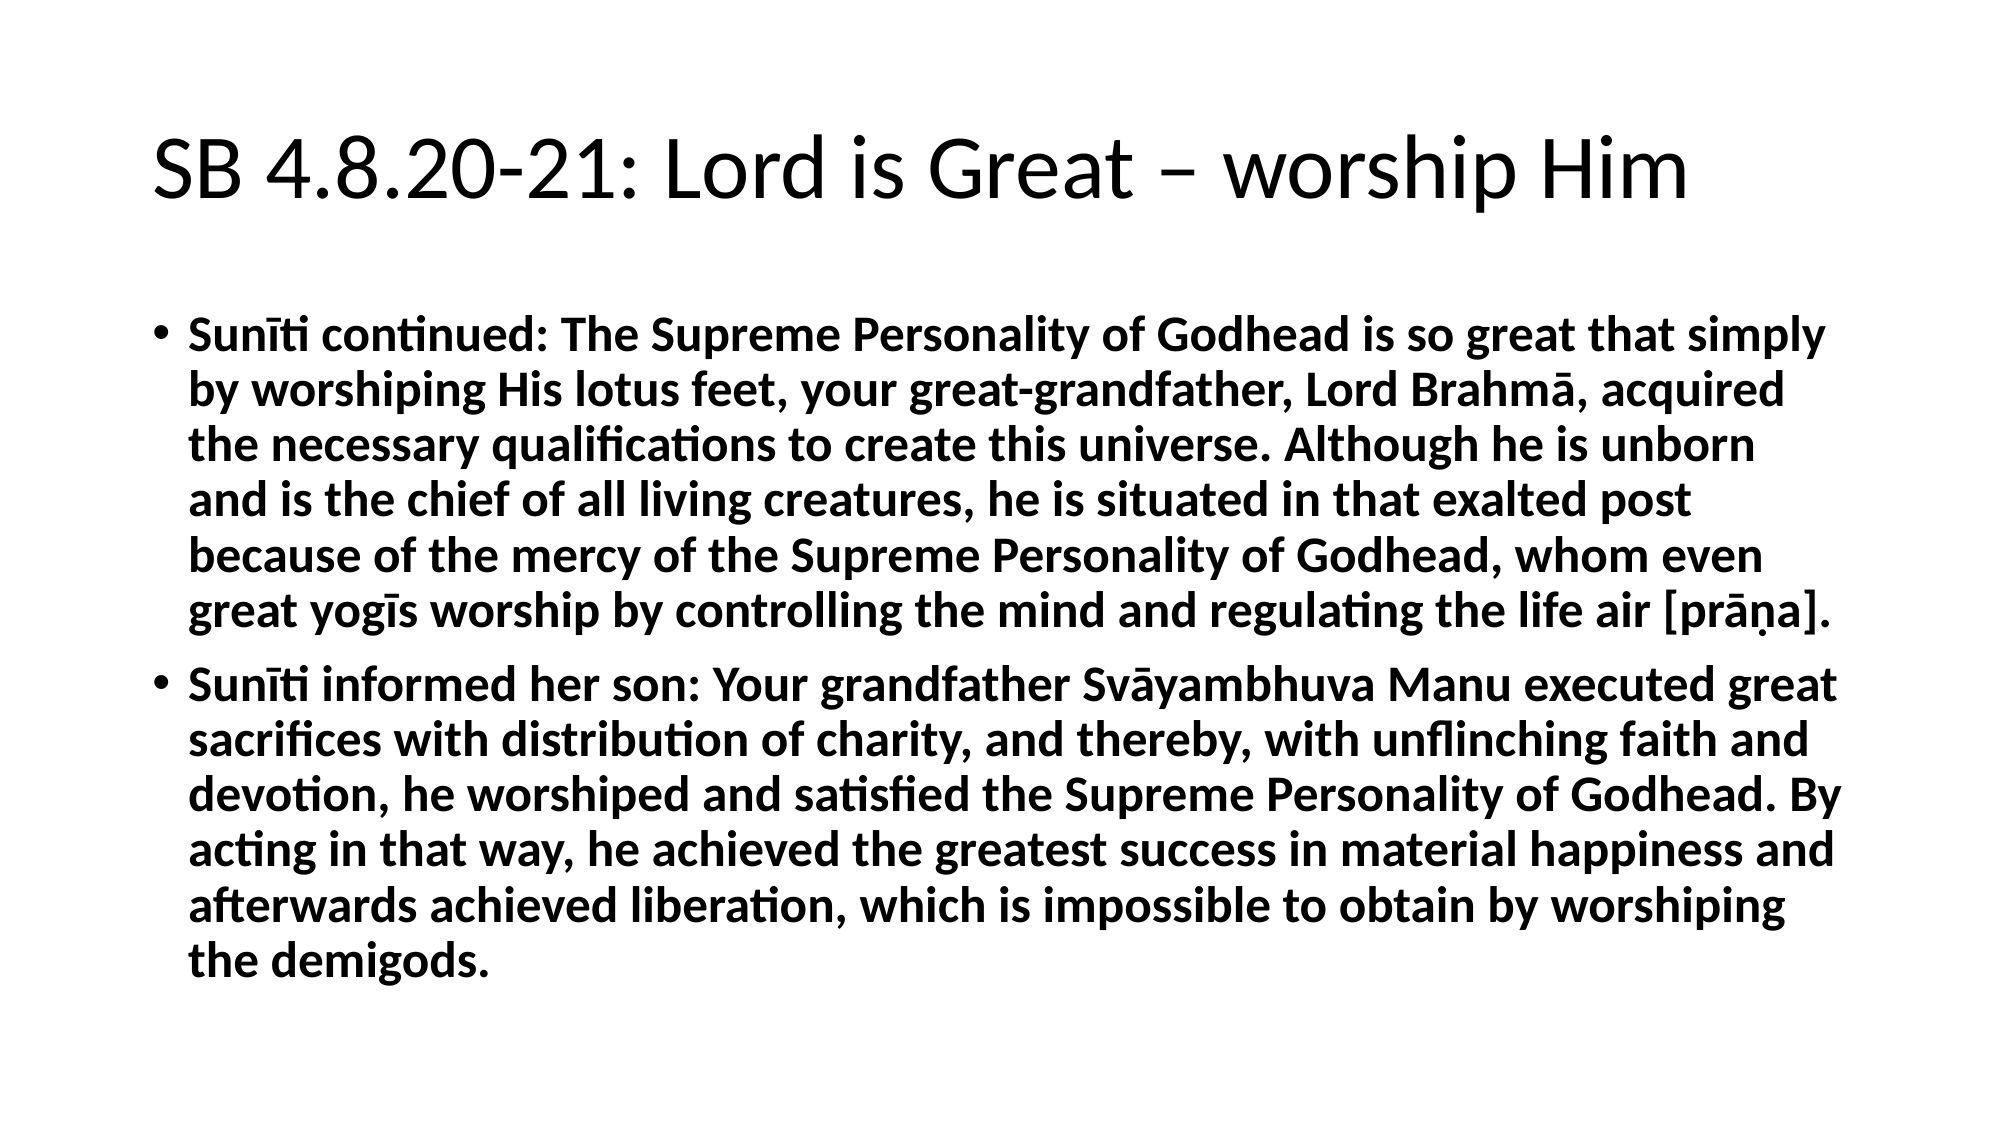

# SB 4.8.20-21: Lord is Great – worship Him
Sunīti continued: The Supreme Personality of Godhead is so great that simply by worshiping His lotus feet, your great-grandfather, Lord Brahmā, acquired the necessary qualifications to create this universe. Although he is unborn and is the chief of all living creatures, he is situated in that exalted post because of the mercy of the Supreme Personality of Godhead, whom even great yogīs worship by controlling the mind and regulating the life air [prāṇa].
Sunīti informed her son: Your grandfather Svāyambhuva Manu executed great sacrifices with distribution of charity, and thereby, with unflinching faith and devotion, he worshiped and satisfied the Supreme Personality of Godhead. By acting in that way, he achieved the greatest success in material happiness and afterwards achieved liberation, which is impossible to obtain by worshiping the demigods.